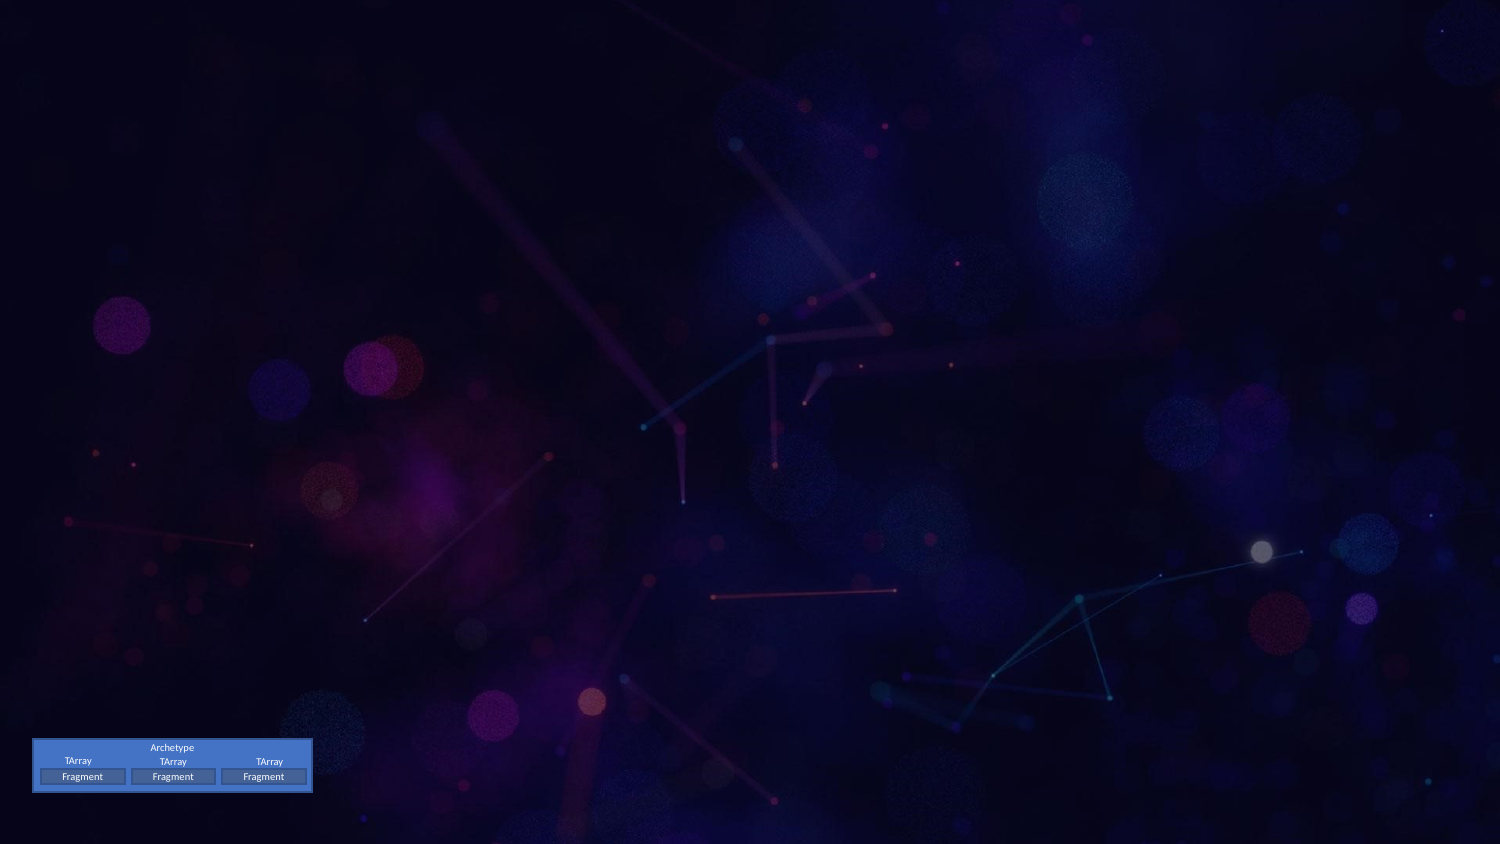

Archetype

TArray
TArray
TArray
Fragment
Fragment
Fragment